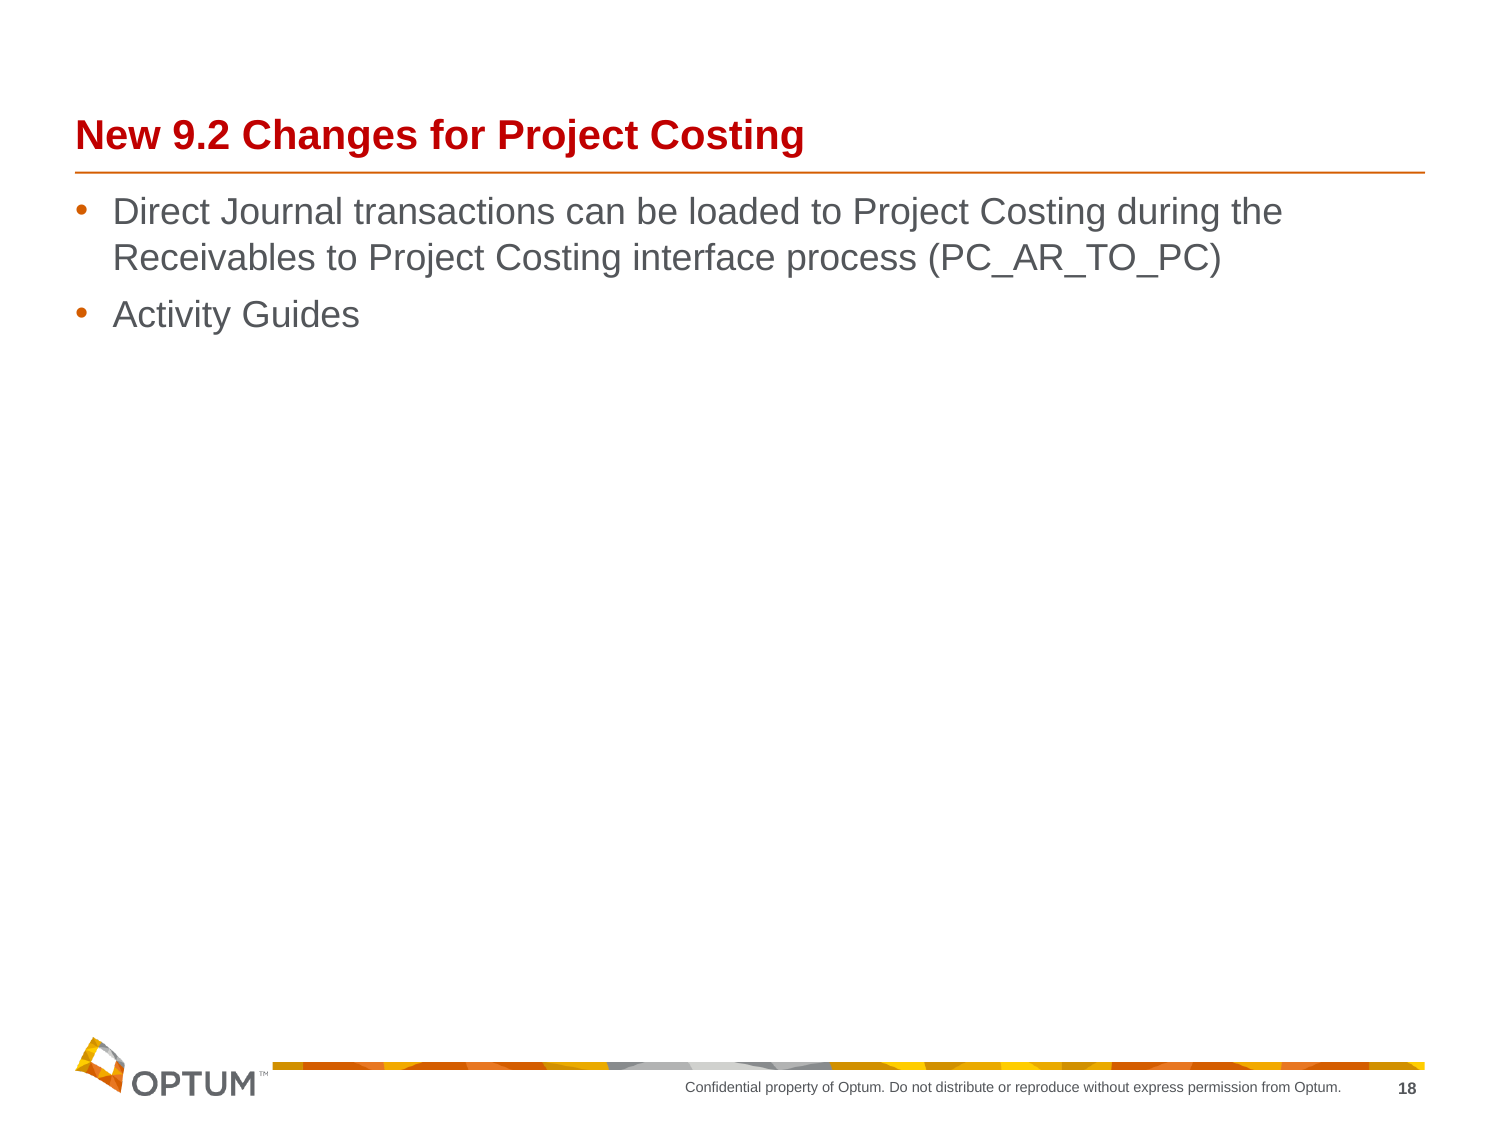

# New 9.2 Changes for Project Costing
Direct Journal transactions can be loaded to Project Costing during the Receivables to Project Costing interface process (PC_AR_TO_PC)
Activity Guides